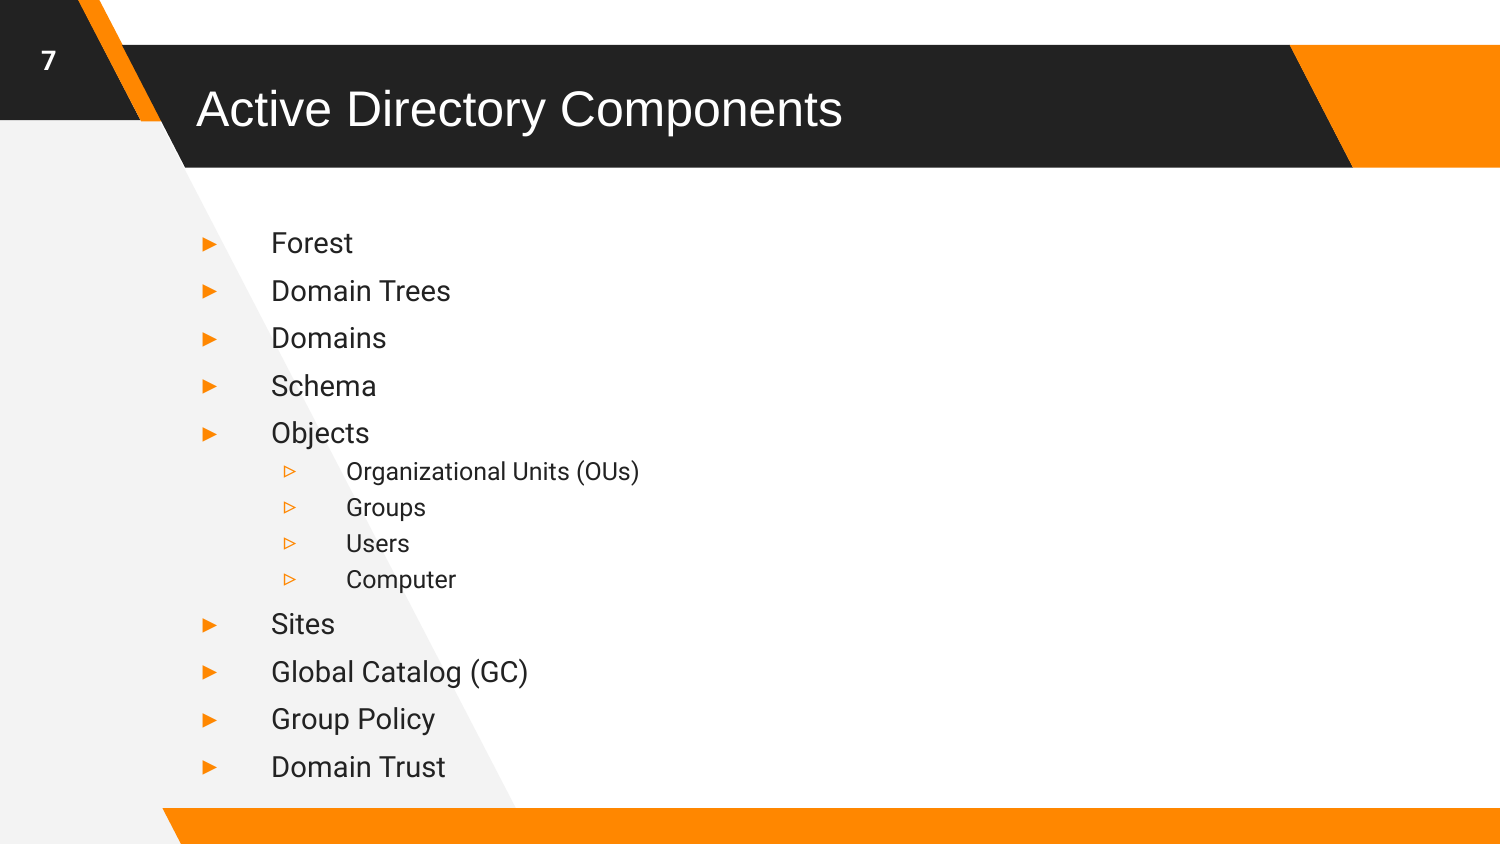

7
# Active Directory Components
Forest
Domain Trees
Domains
Schema
Objects
Organizational Units (OUs)
Groups
Users
Computer
Sites
Global Catalog (GC)
Group Policy
Domain Trust